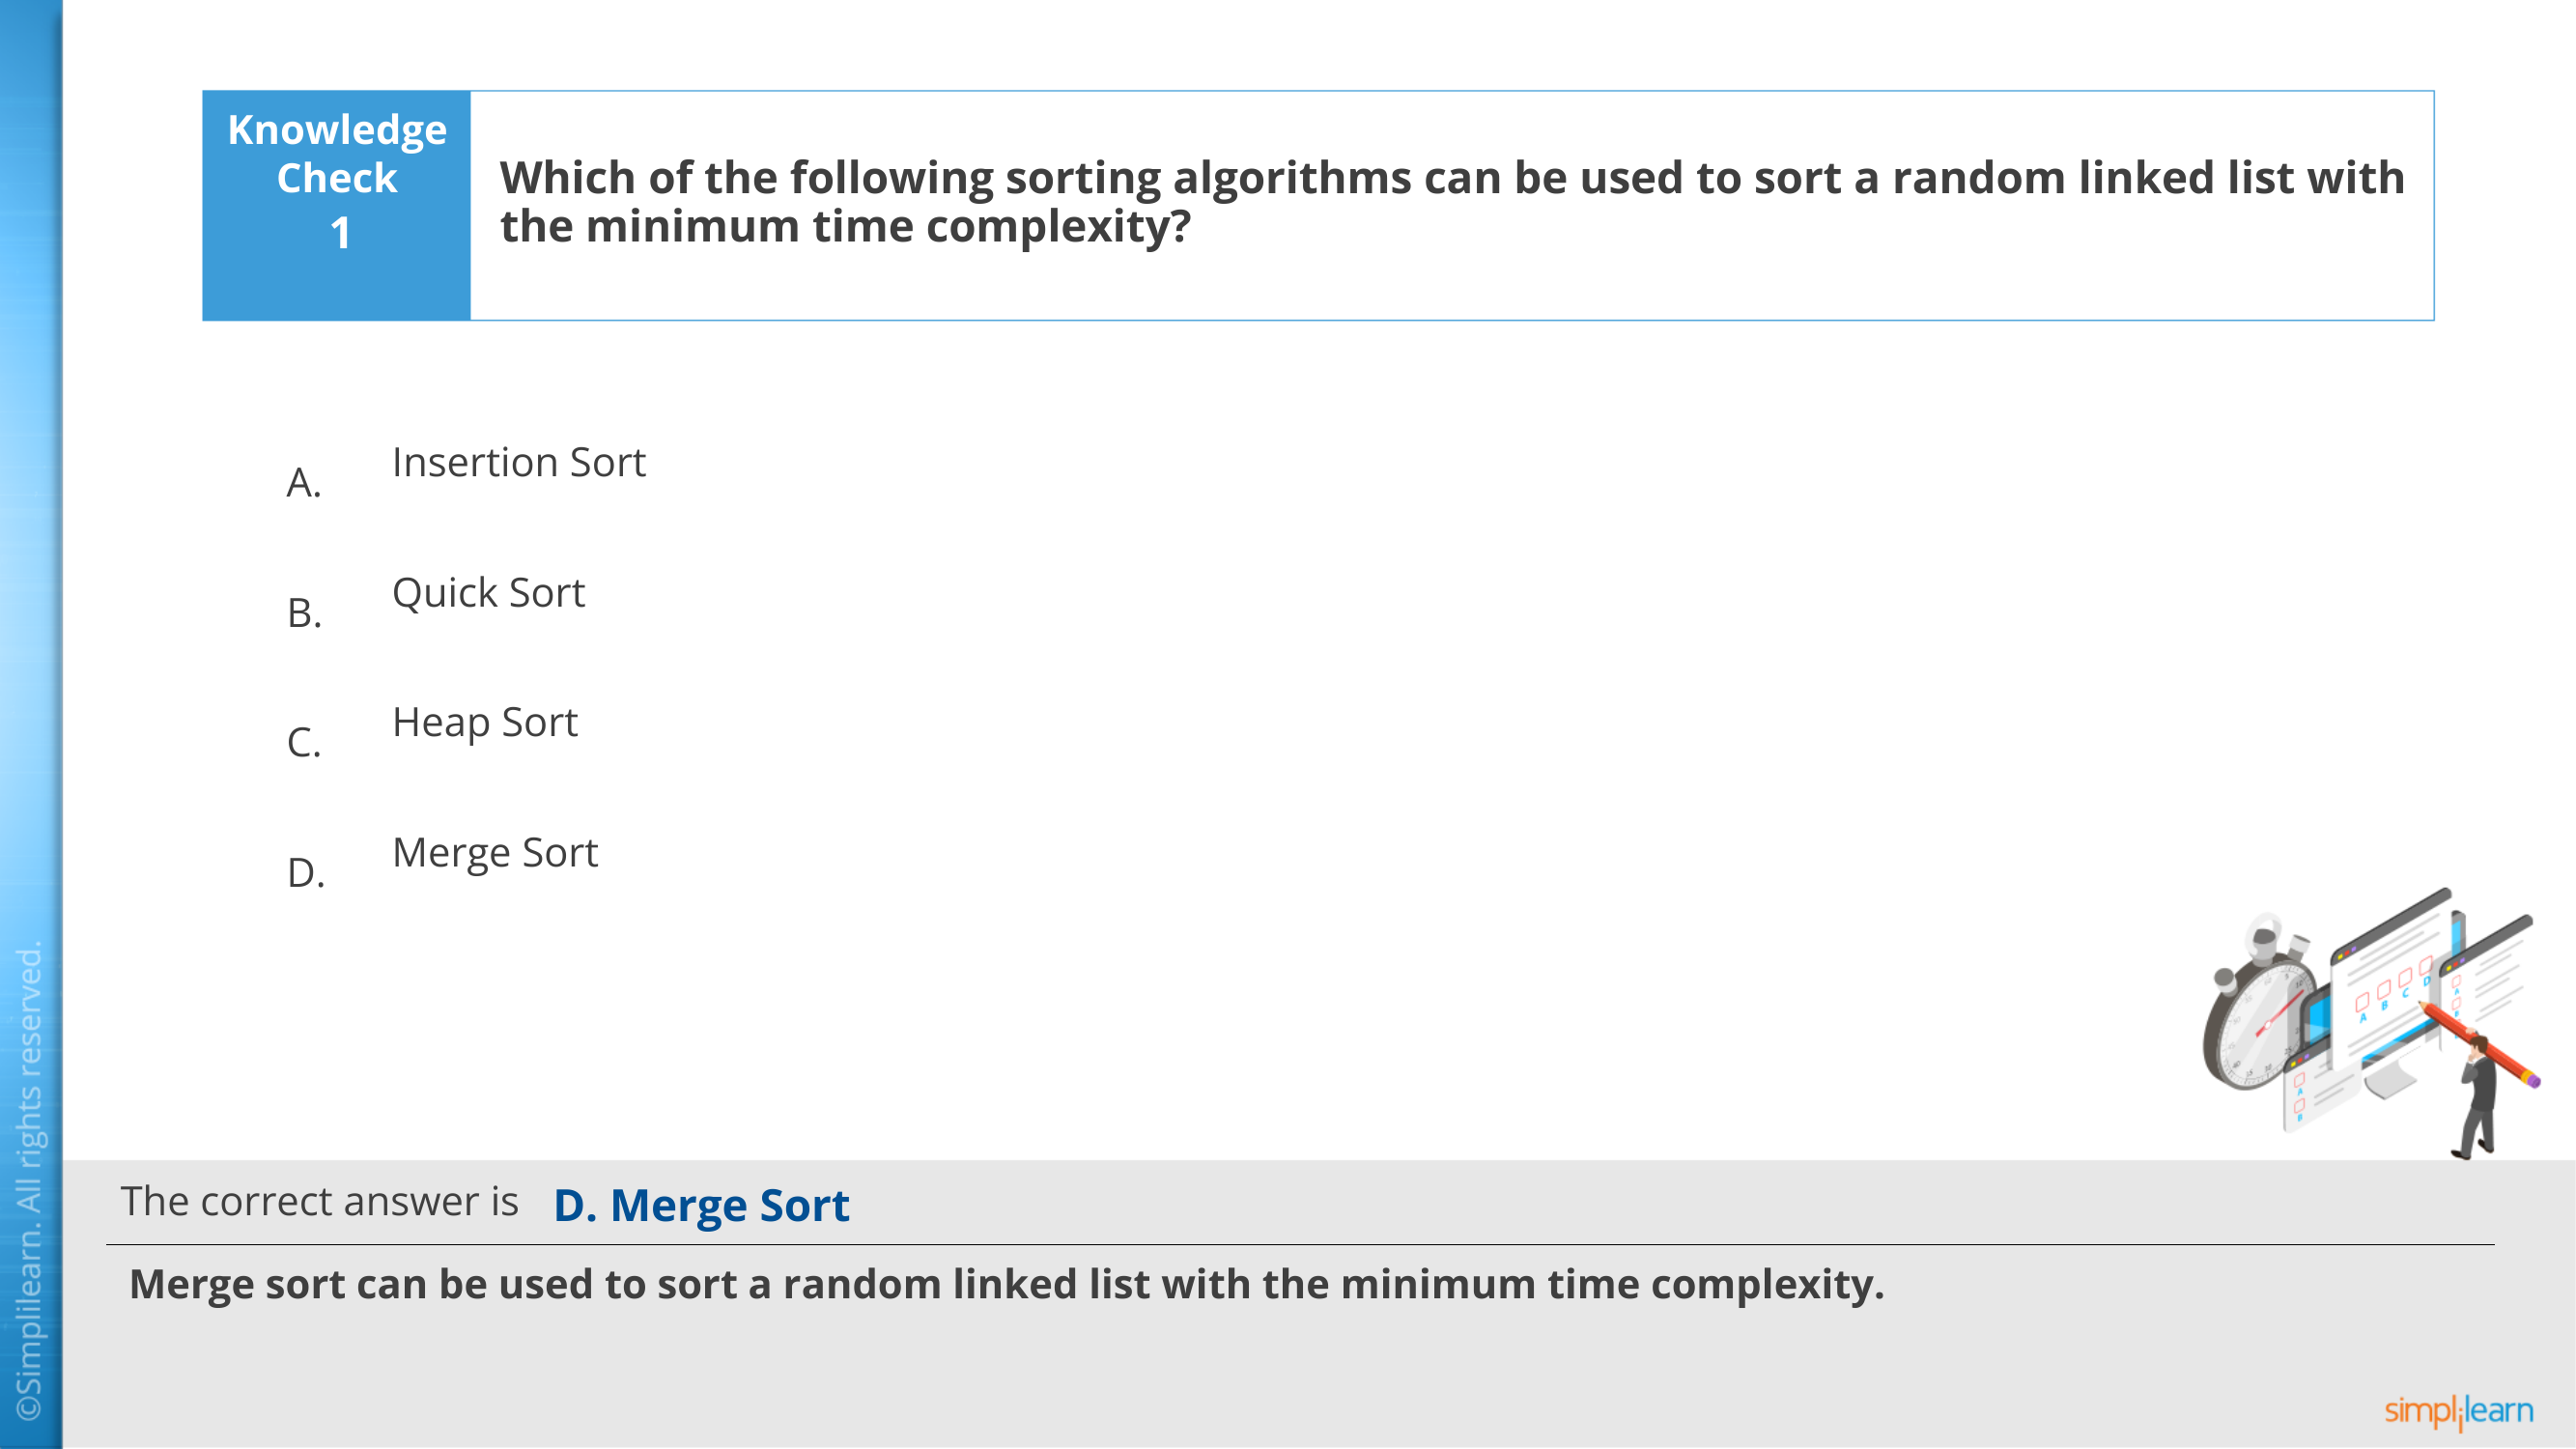

Which of the following sorting algorithms can be used to sort a random linked list with the minimum time complexity?
1
Insertion Sort
Quick Sort
Heap Sort
Merge Sort
D. Merge Sort
Merge sort can be used to sort a random linked list with the minimum time complexity.